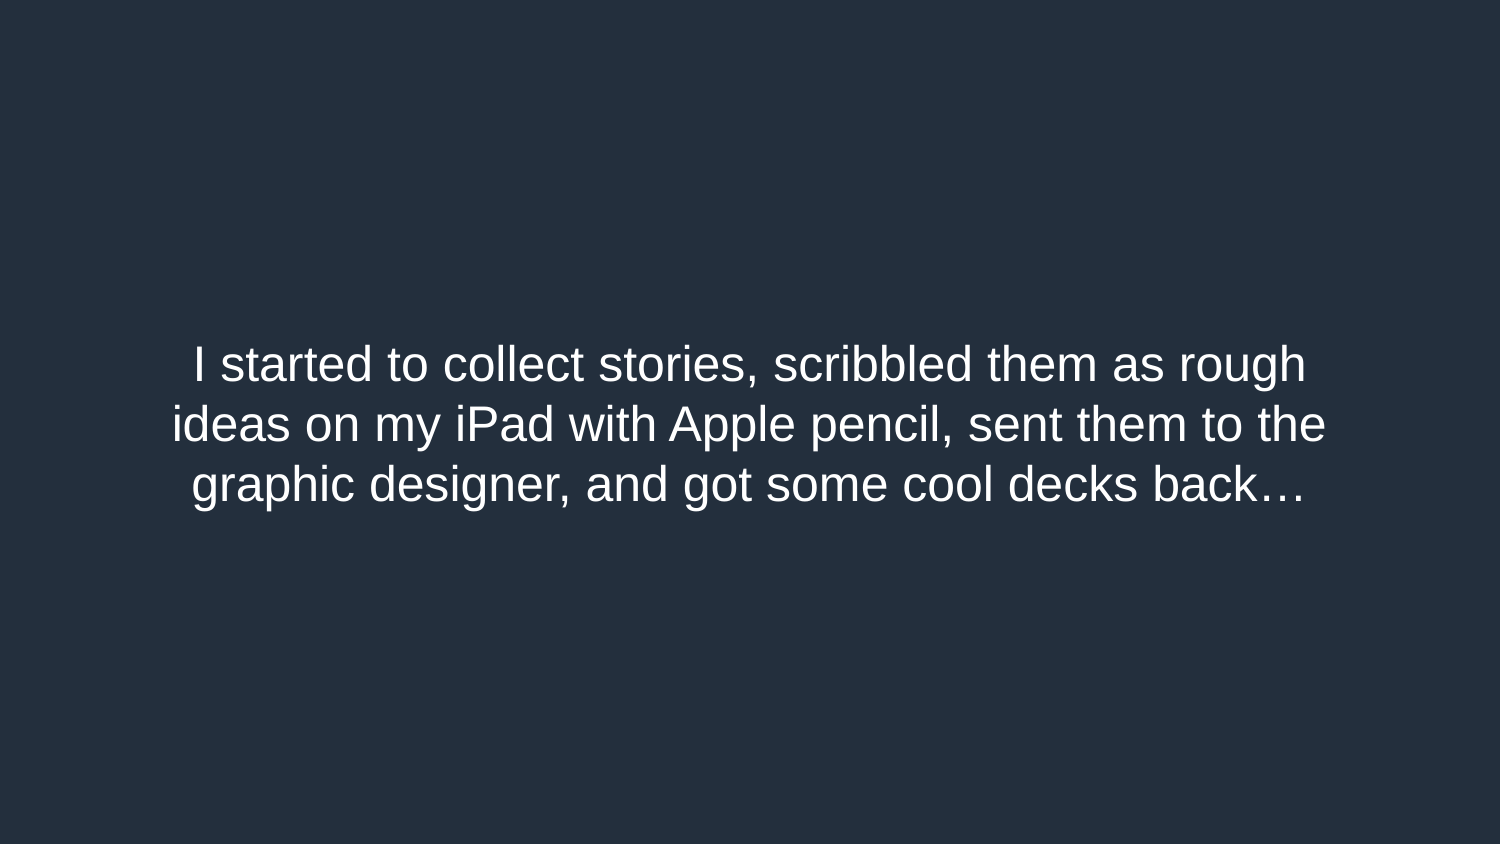

# I started to collect stories, scribbled them as rough ideas on my iPad with Apple pencil, sent them to the graphic designer, and got some cool decks back…